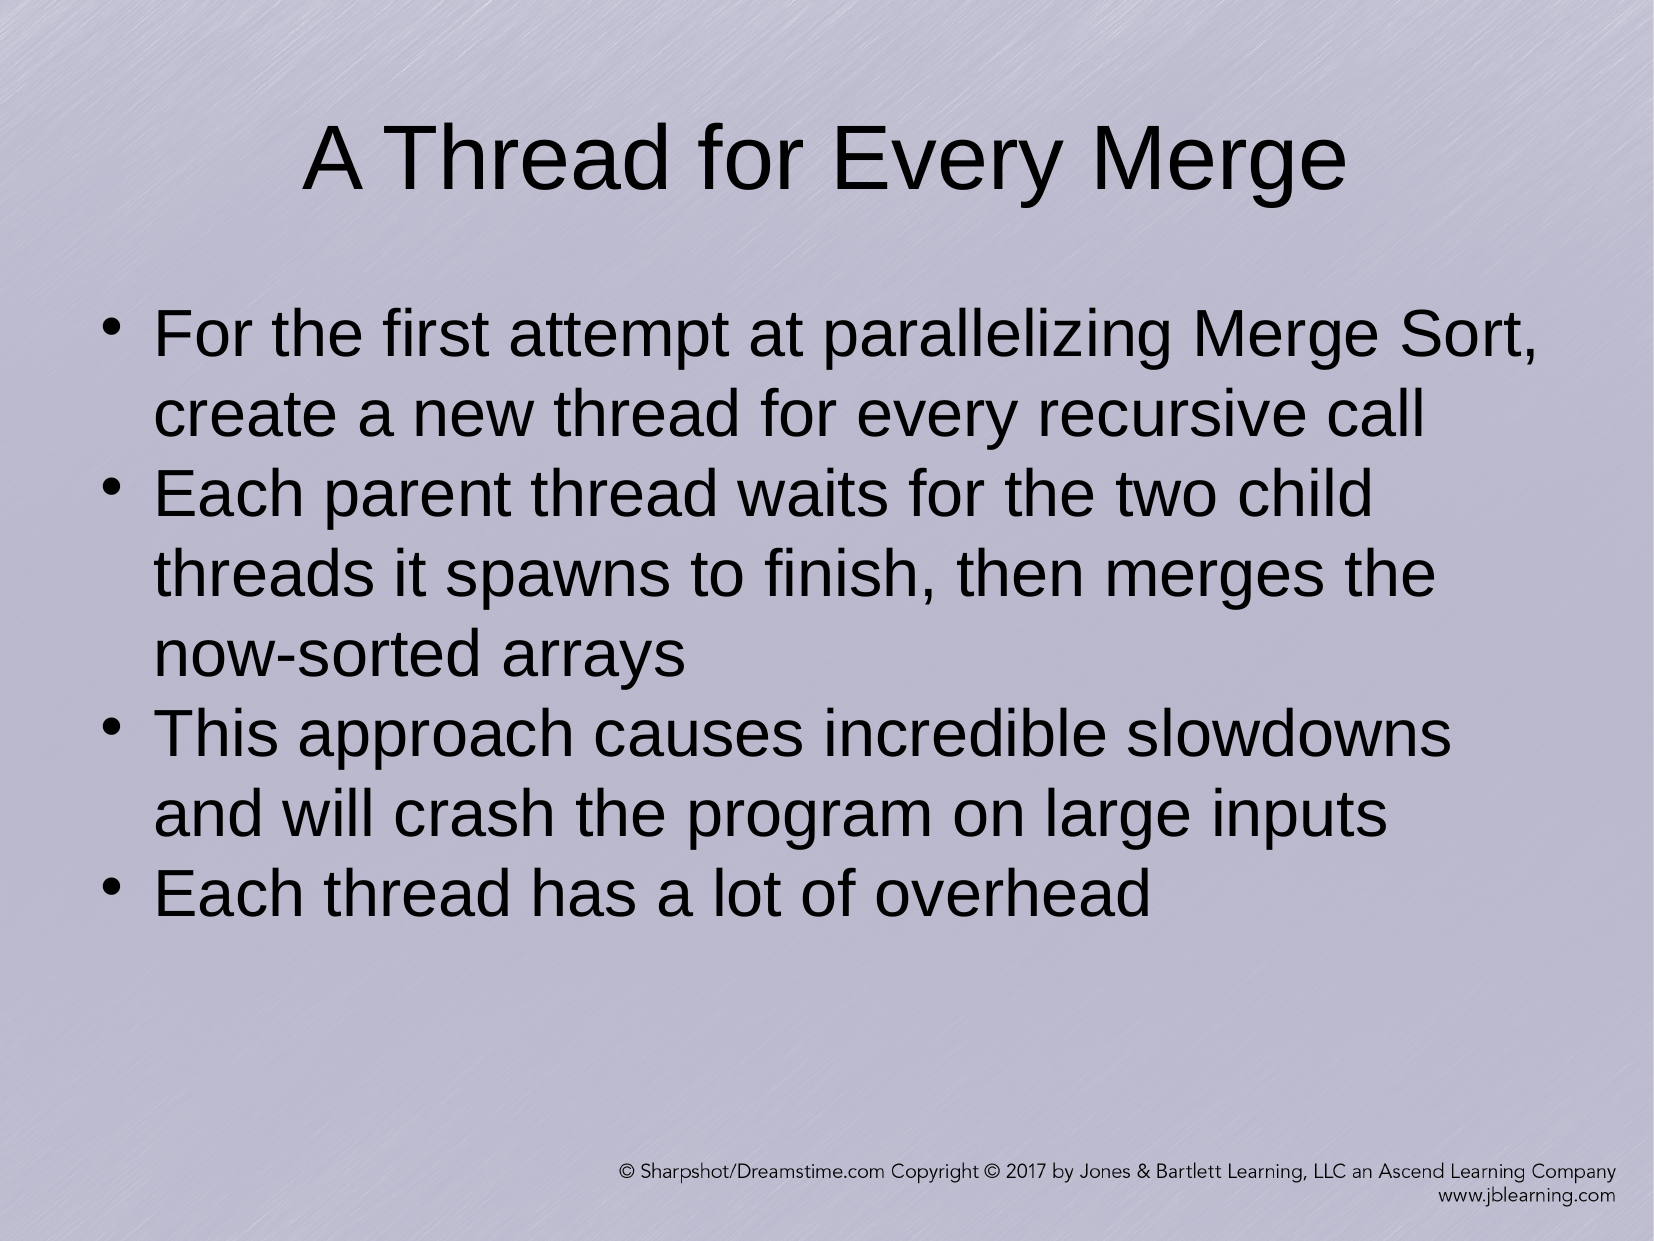

A Thread for Every Merge
For the first attempt at parallelizing Merge Sort, create a new thread for every recursive call
Each parent thread waits for the two child threads it spawns to finish, then merges the now-sorted arrays
This approach causes incredible slowdowns and will crash the program on large inputs
Each thread has a lot of overhead